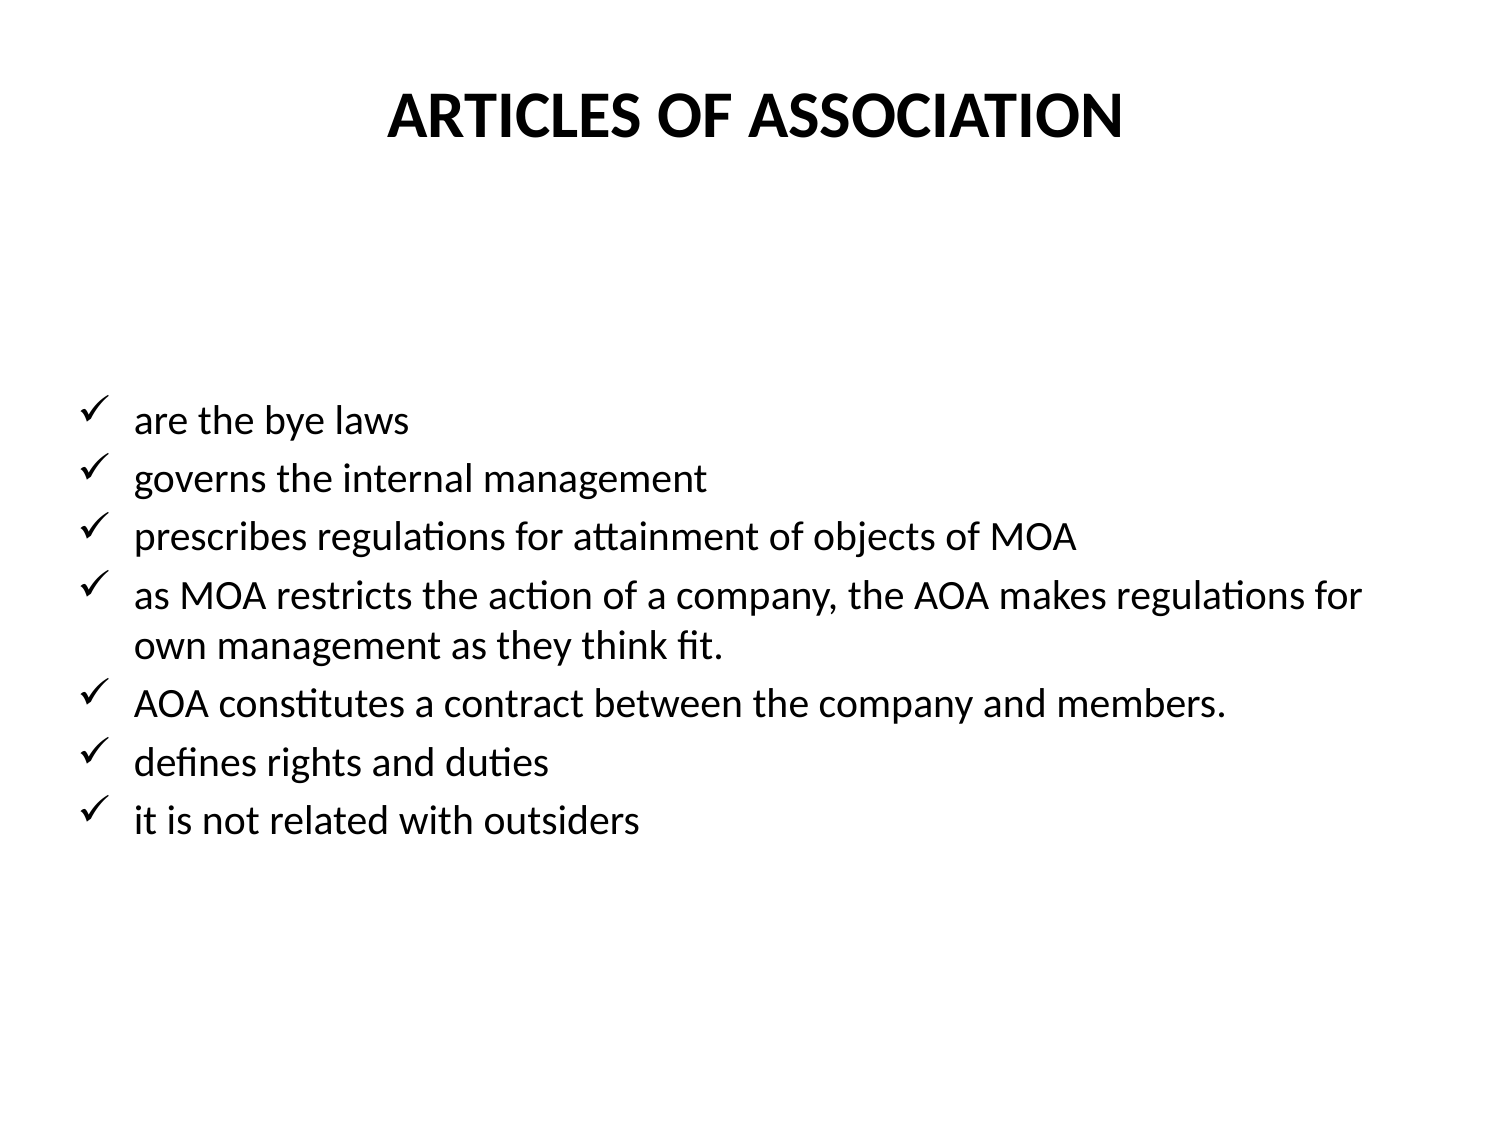

ARTICLES OF ASSOCIATION

are the bye laws
governs the internal management
prescribes regulations for attainment of objects of MOA
as MOA restricts the action of a company, the AOA makes regulations for own management as they think fit.
AOA constitutes a contract between the company and members.
defines rights and duties
it is not related with outsiders